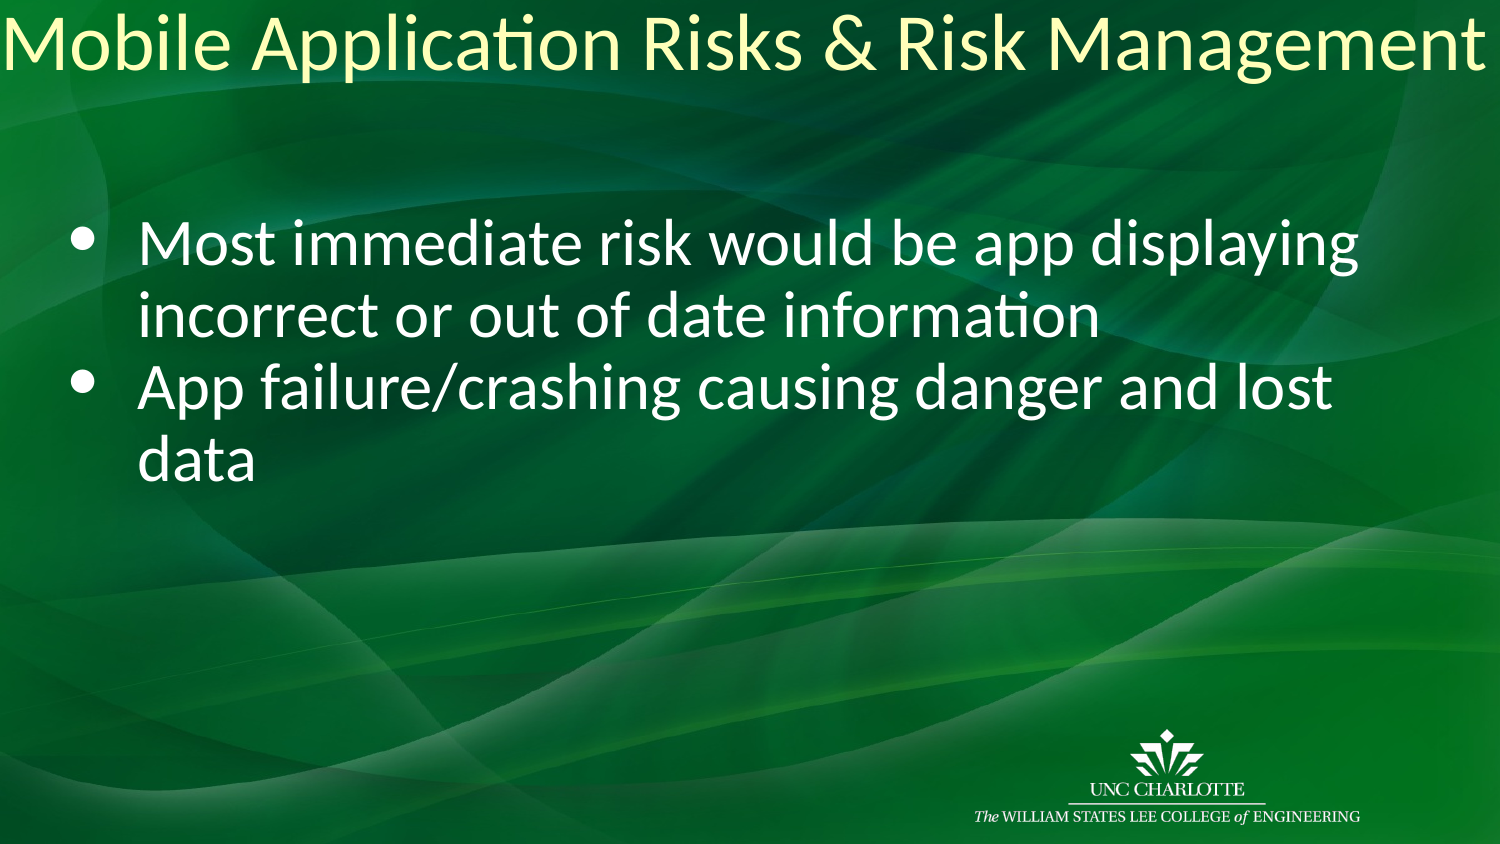

# Mobile Application Risks & Risk Management
Most immediate risk would be app displaying incorrect or out of date information
App failure/crashing causing danger and lost data